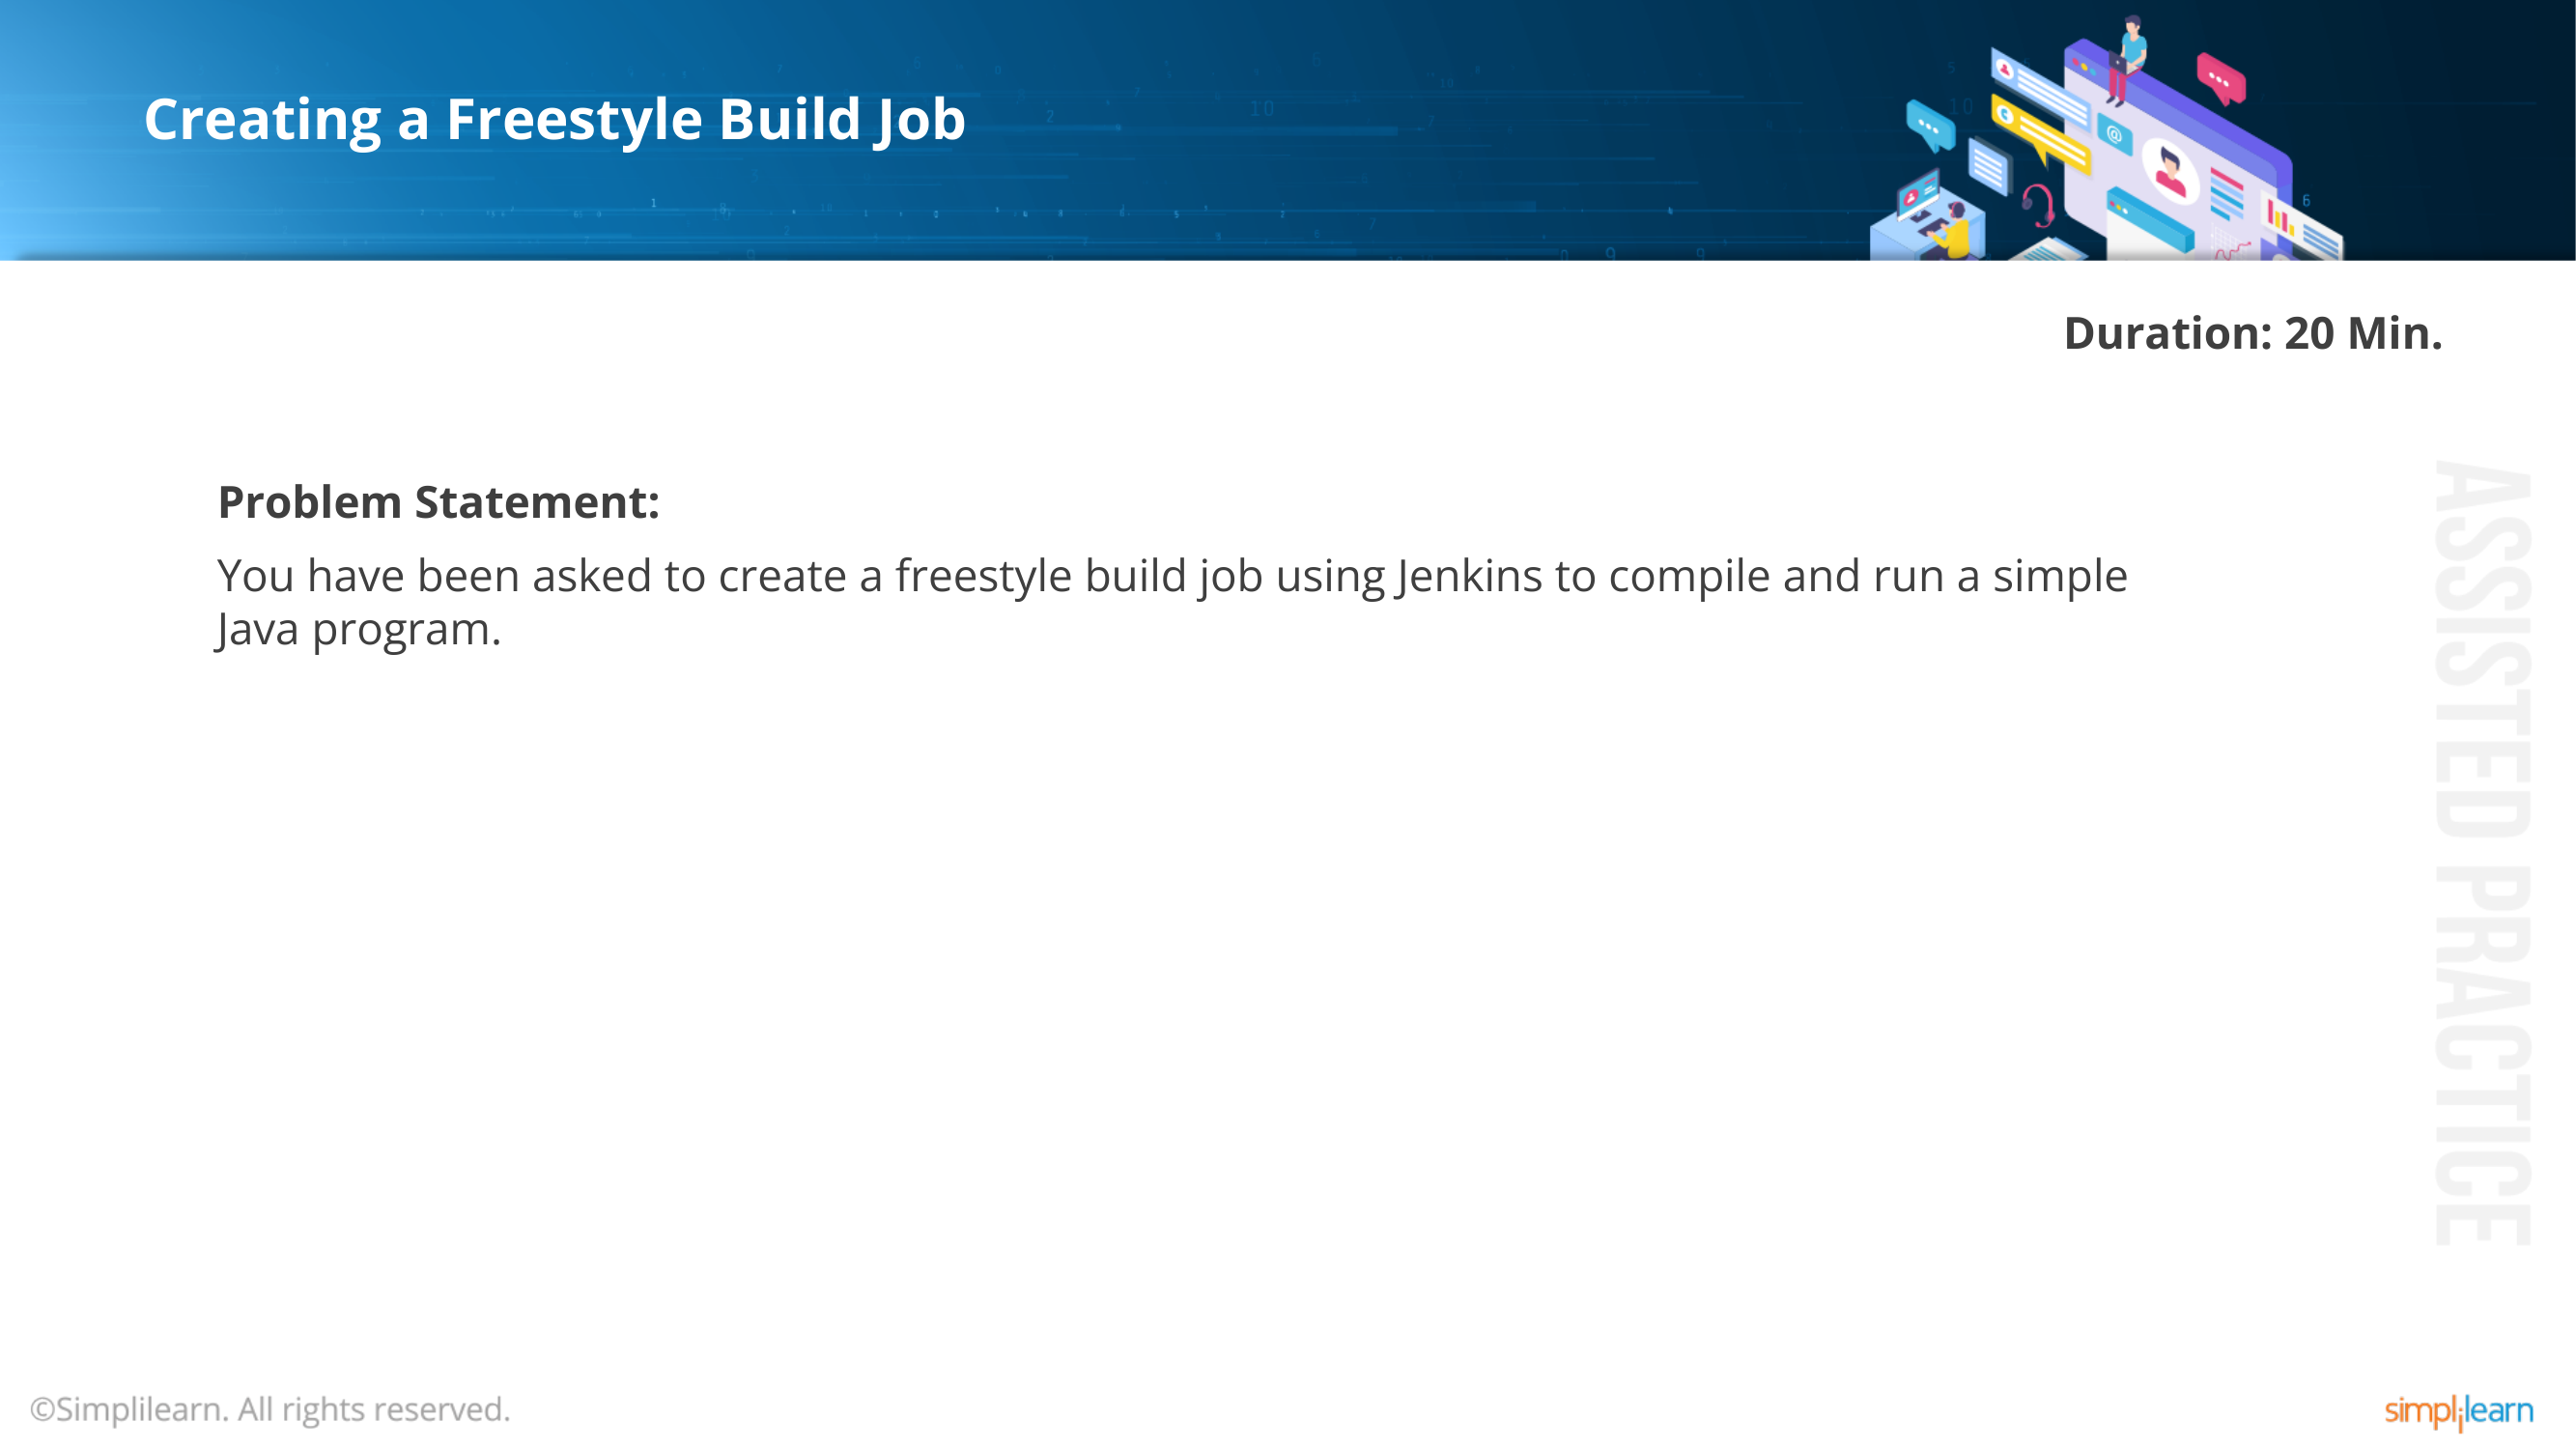

# Creating a Freestyle Build Job
Duration: 20 Min.
Problem Statement:
You have been asked to create a freestyle build job using Jenkins to compile and run a simple Java program.